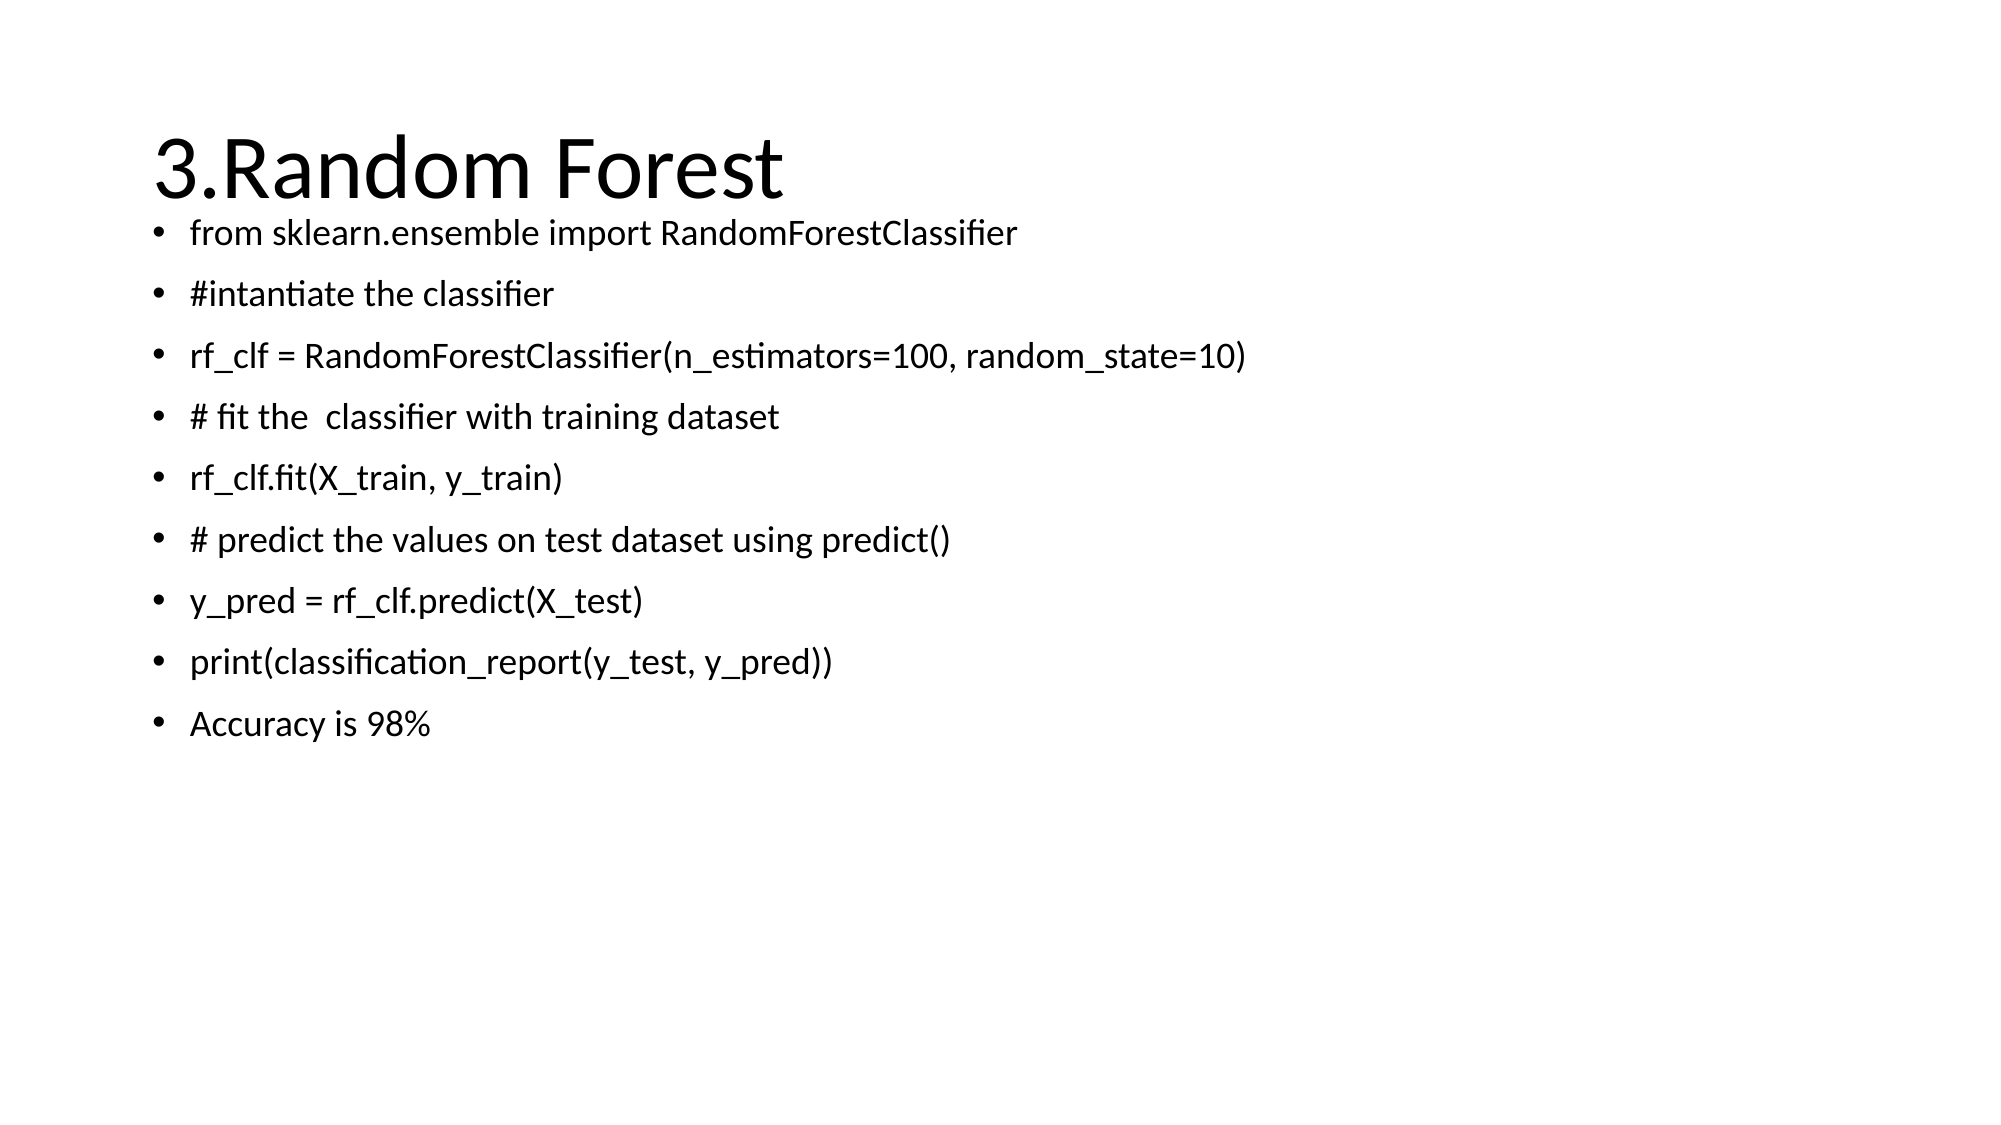

# 3.Random Forest
from sklearn.ensemble import RandomForestClassifier
#intantiate the classifier
rf_clf = RandomForestClassifier(n_estimators=100, random_state=10)
# fit the  classifier with training dataset
rf_clf.fit(X_train, y_train)
# predict the values on test dataset using predict()
y_pred = rf_clf.predict(X_test)
print(classification_report(y_test, y_pred))
Accuracy is 98%